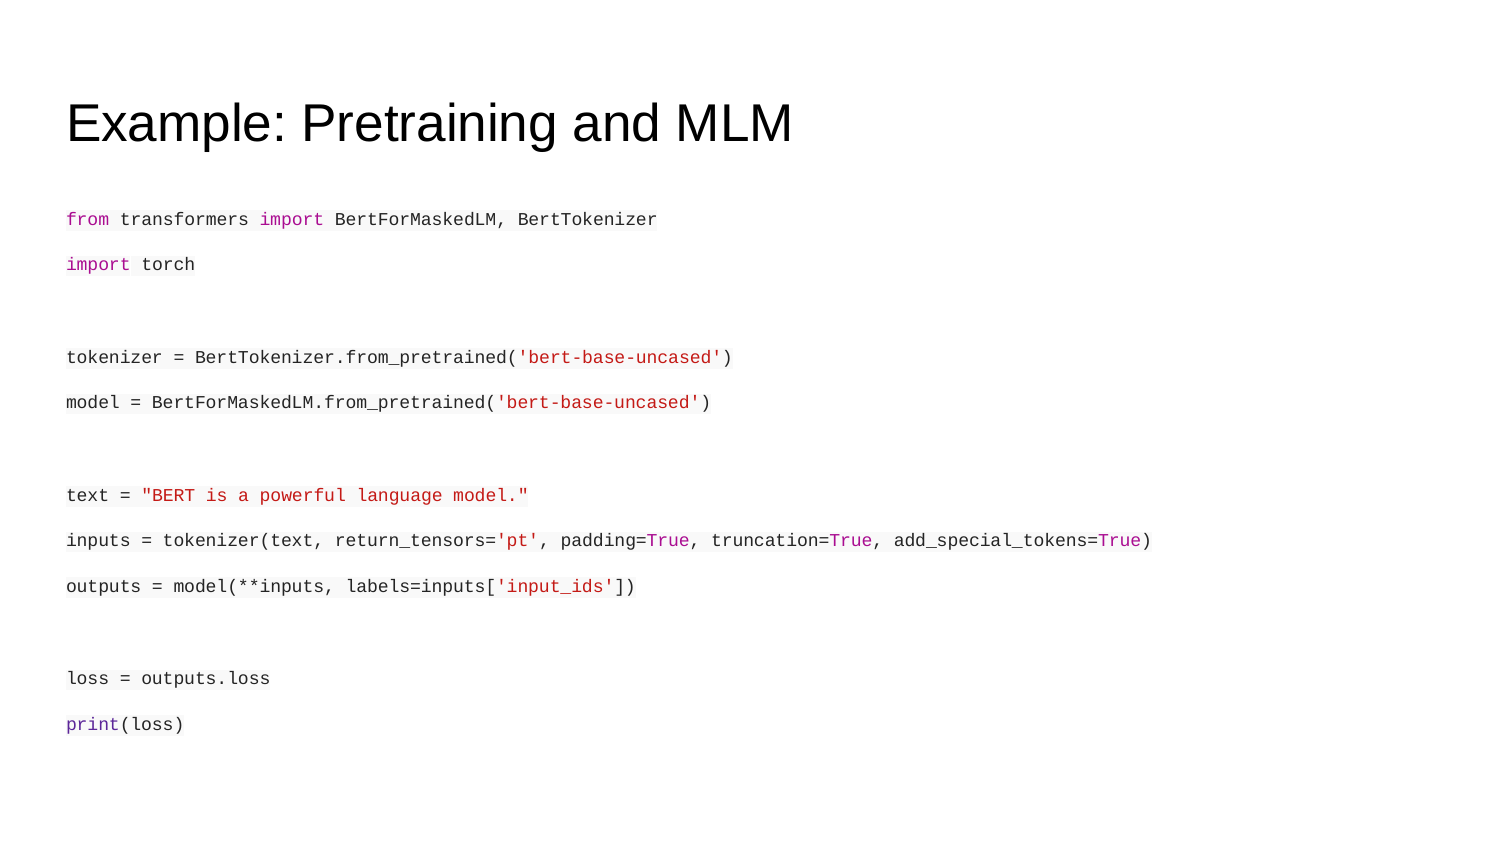

# Example: Pretraining and MLM
from transformers import BertForMaskedLM, BertTokenizer
import torch

tokenizer = BertTokenizer.from_pretrained('bert-base-uncased')
model = BertForMaskedLM.from_pretrained('bert-base-uncased')

text = "BERT is a powerful language model."
inputs = tokenizer(text, return_tensors='pt', padding=True, truncation=True, add_special_tokens=True)
outputs = model(**inputs, labels=inputs['input_ids'])

loss = outputs.loss
print(loss)